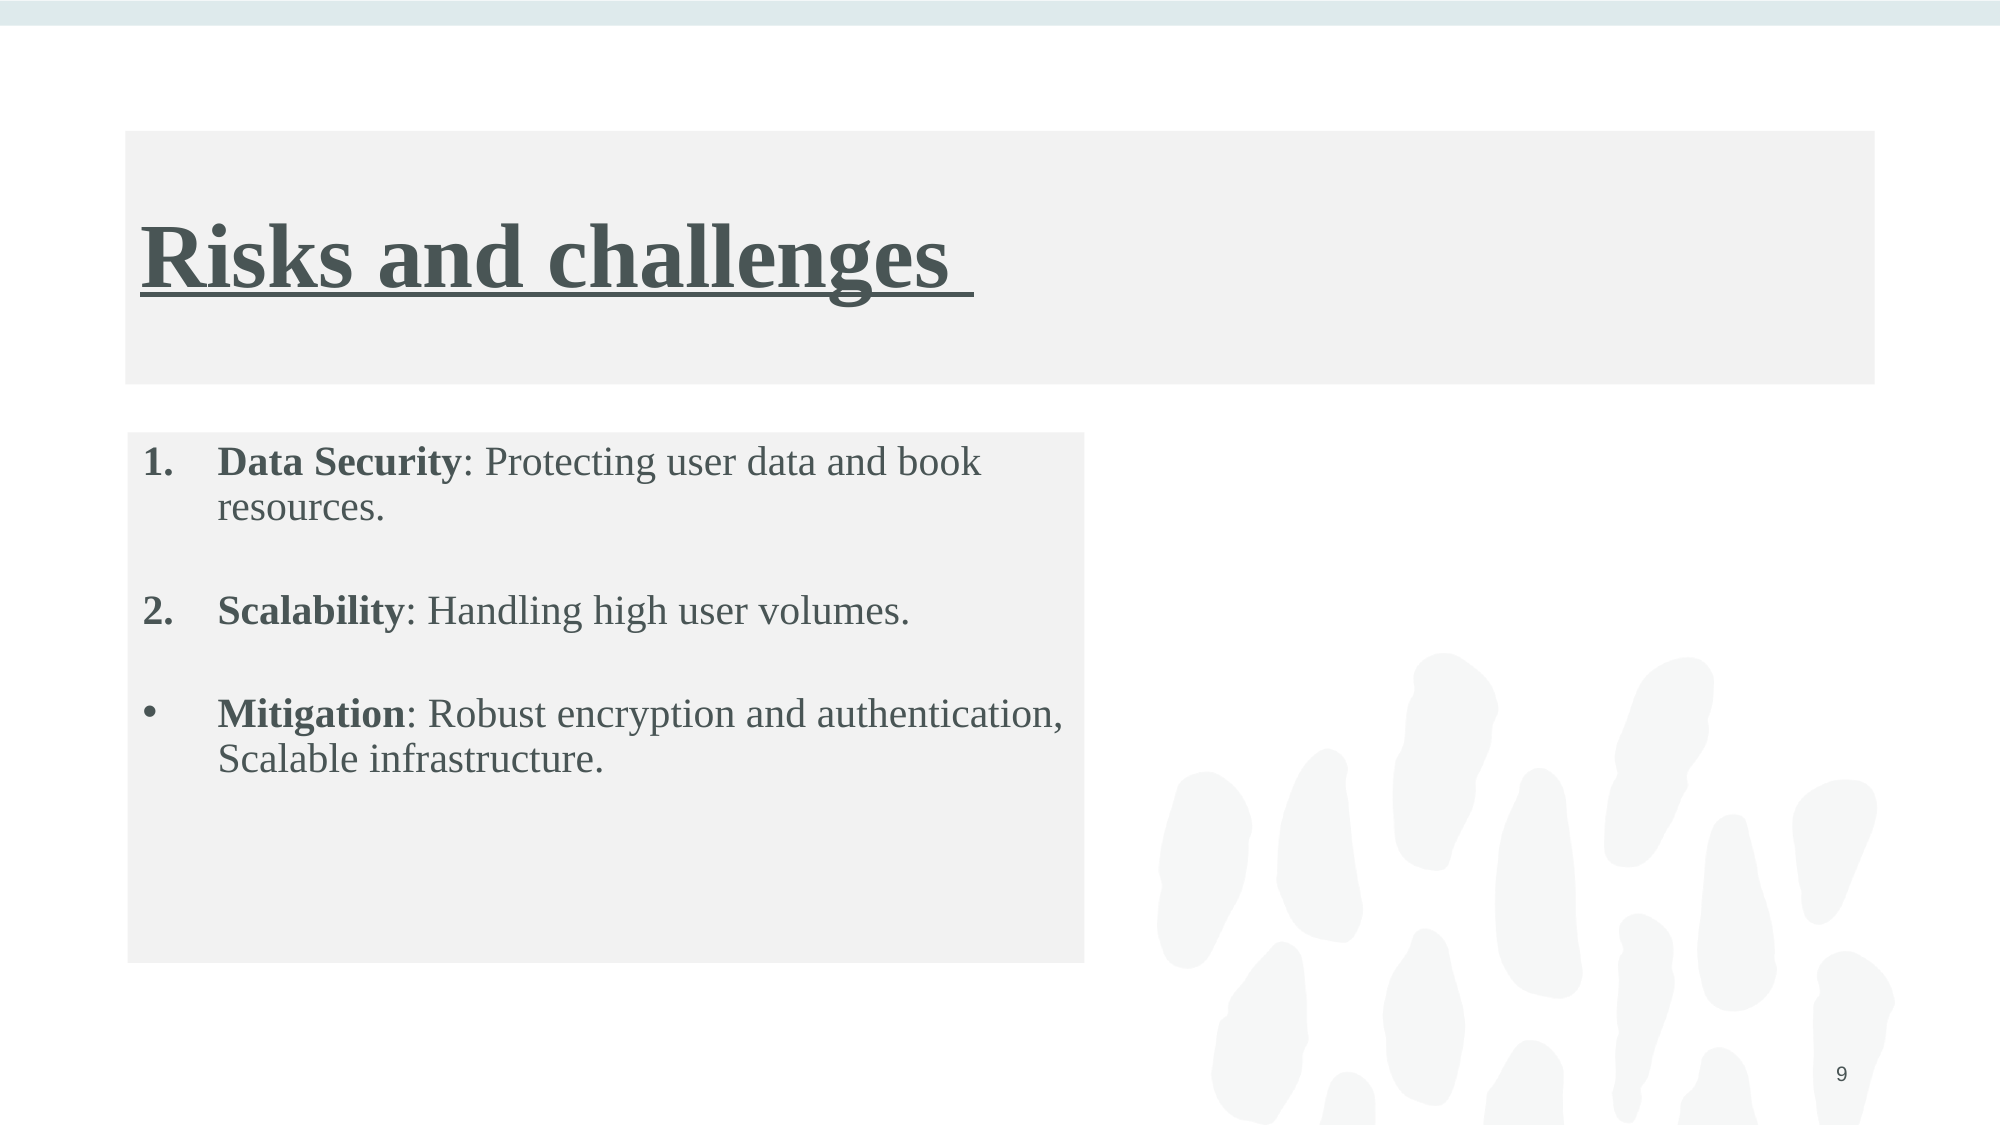

# Risks and challenges
Data Security: Protecting user data and book resources.
Scalability: Handling high user volumes.
Mitigation: Robust encryption and authentication, Scalable infrastructure.

9